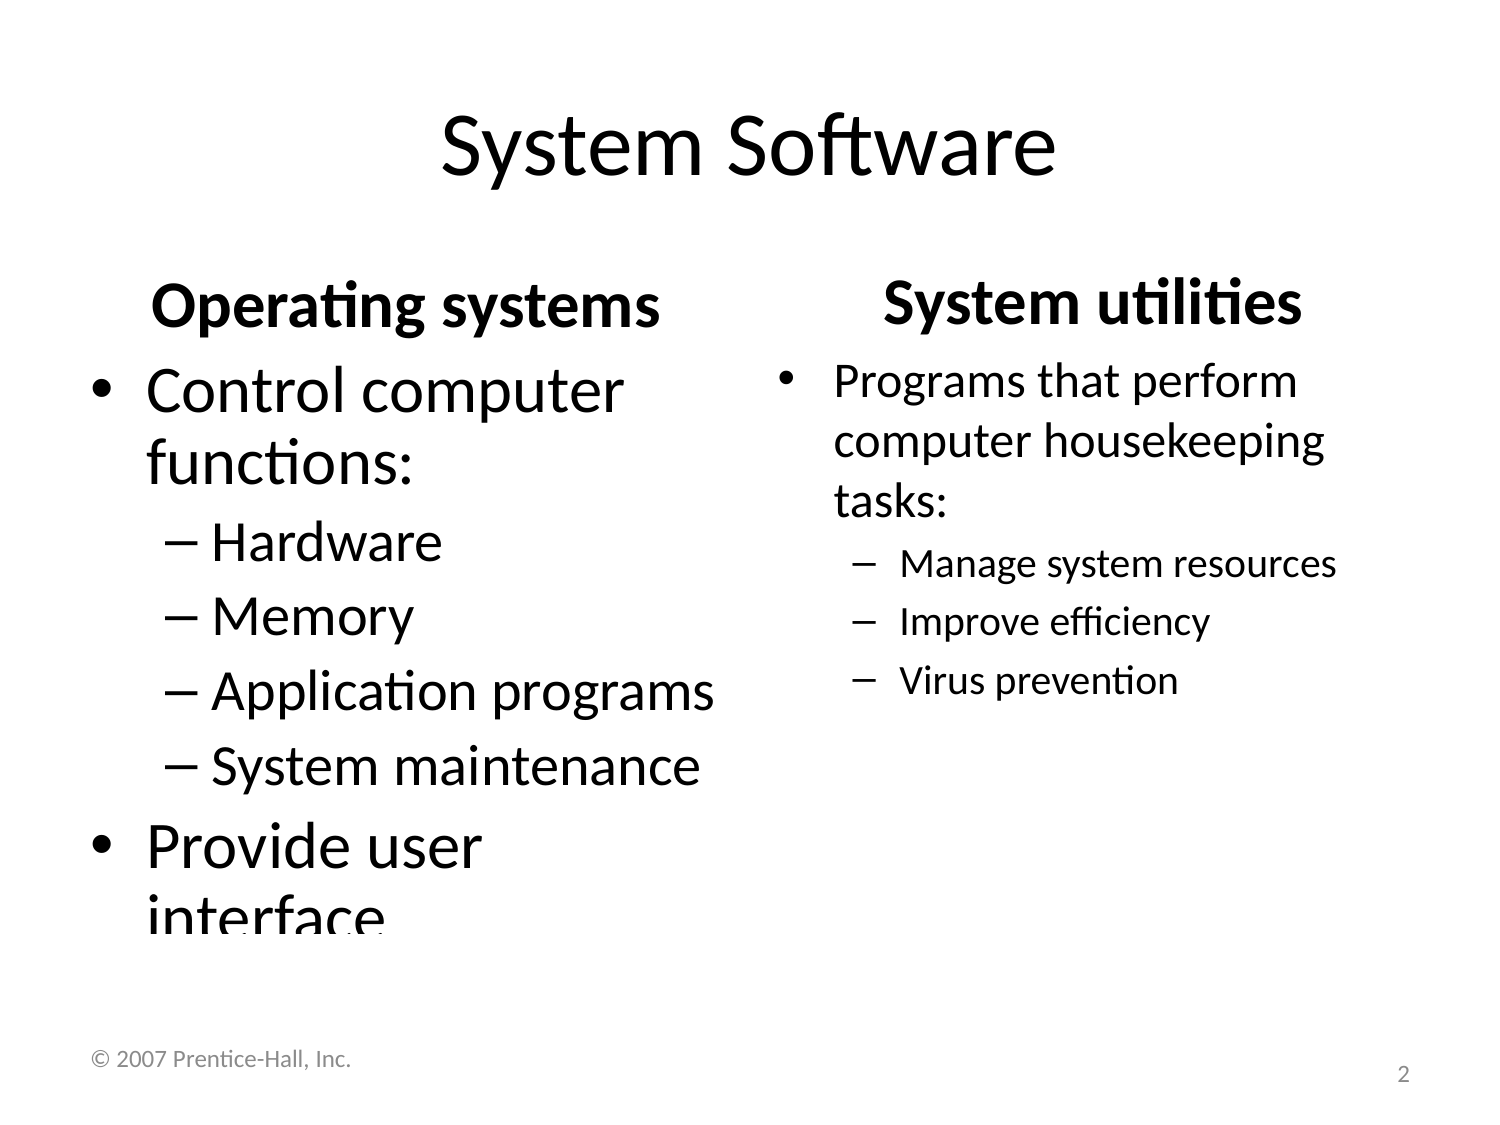

# System Software

System utilities
Programs that perform computer housekeeping tasks:
Manage system resources
Improve efficiency
Virus prevention

Operating systems
Control computer functions:
Hardware
Memory
Application programs
System maintenance
Provide user interface

© 2007 Prentice-Hall, Inc.

2